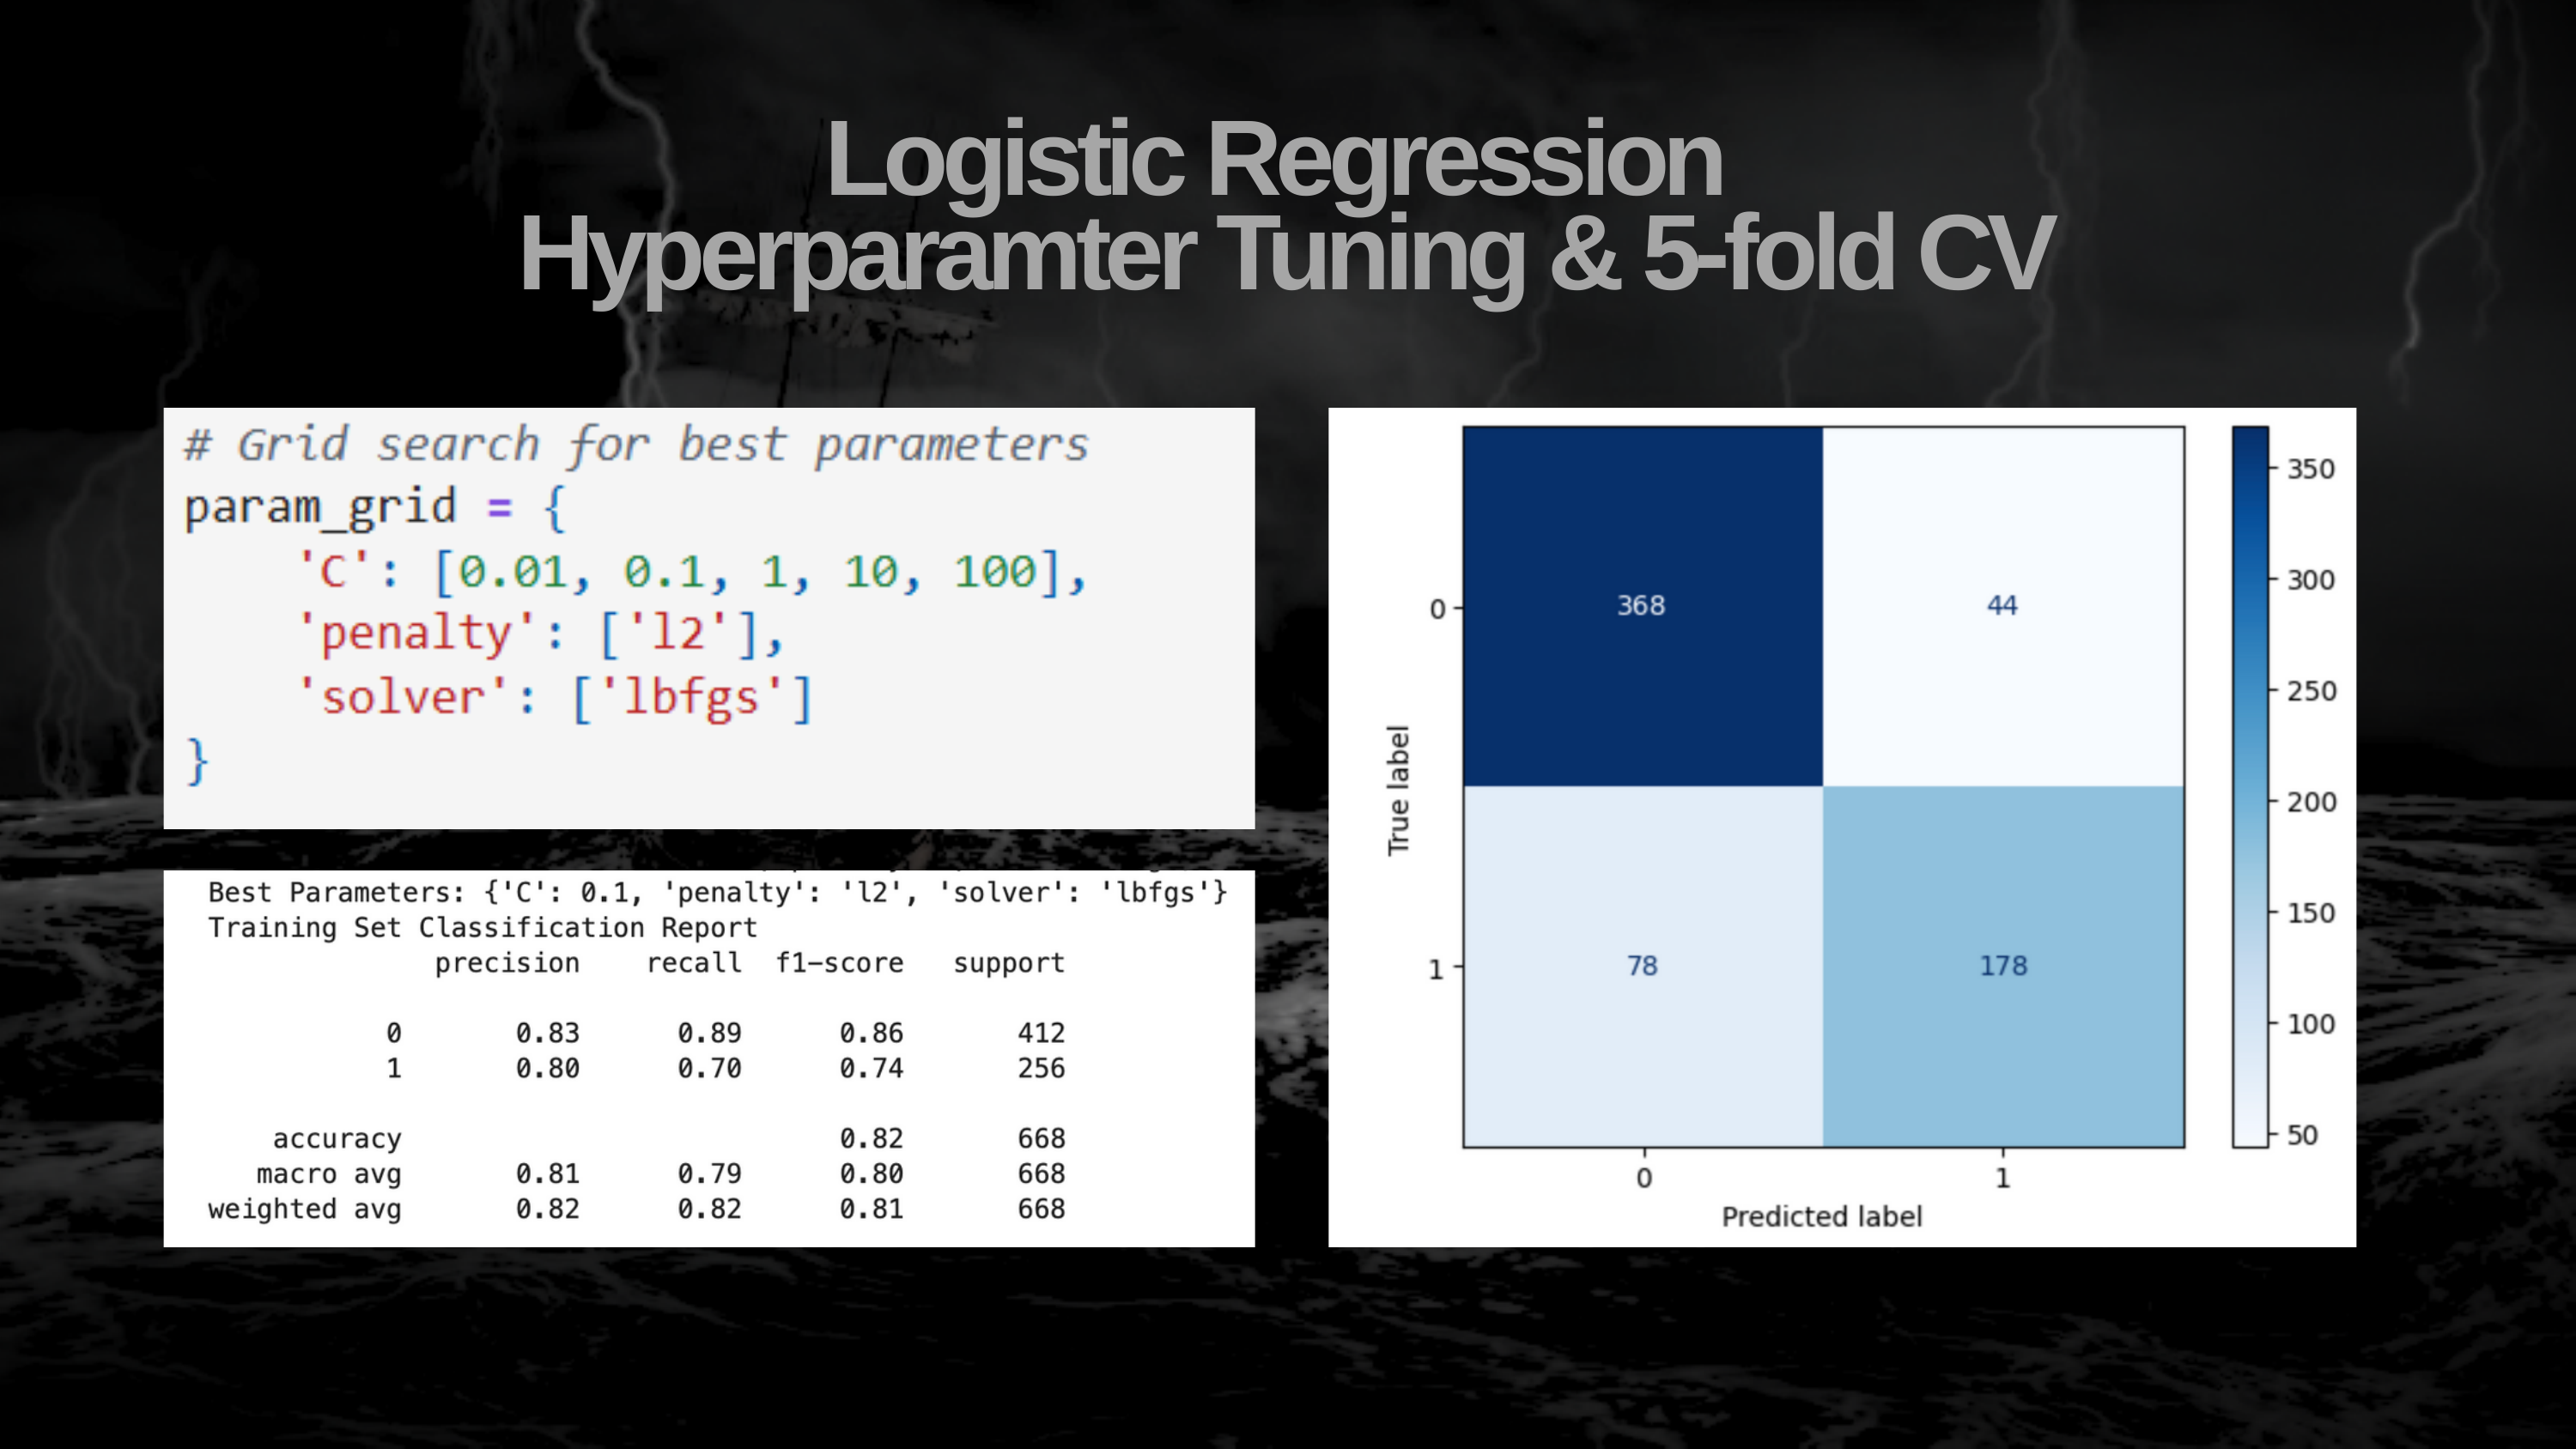

Logistic Regression
Hyperparamter Tuning & 5-fold CV